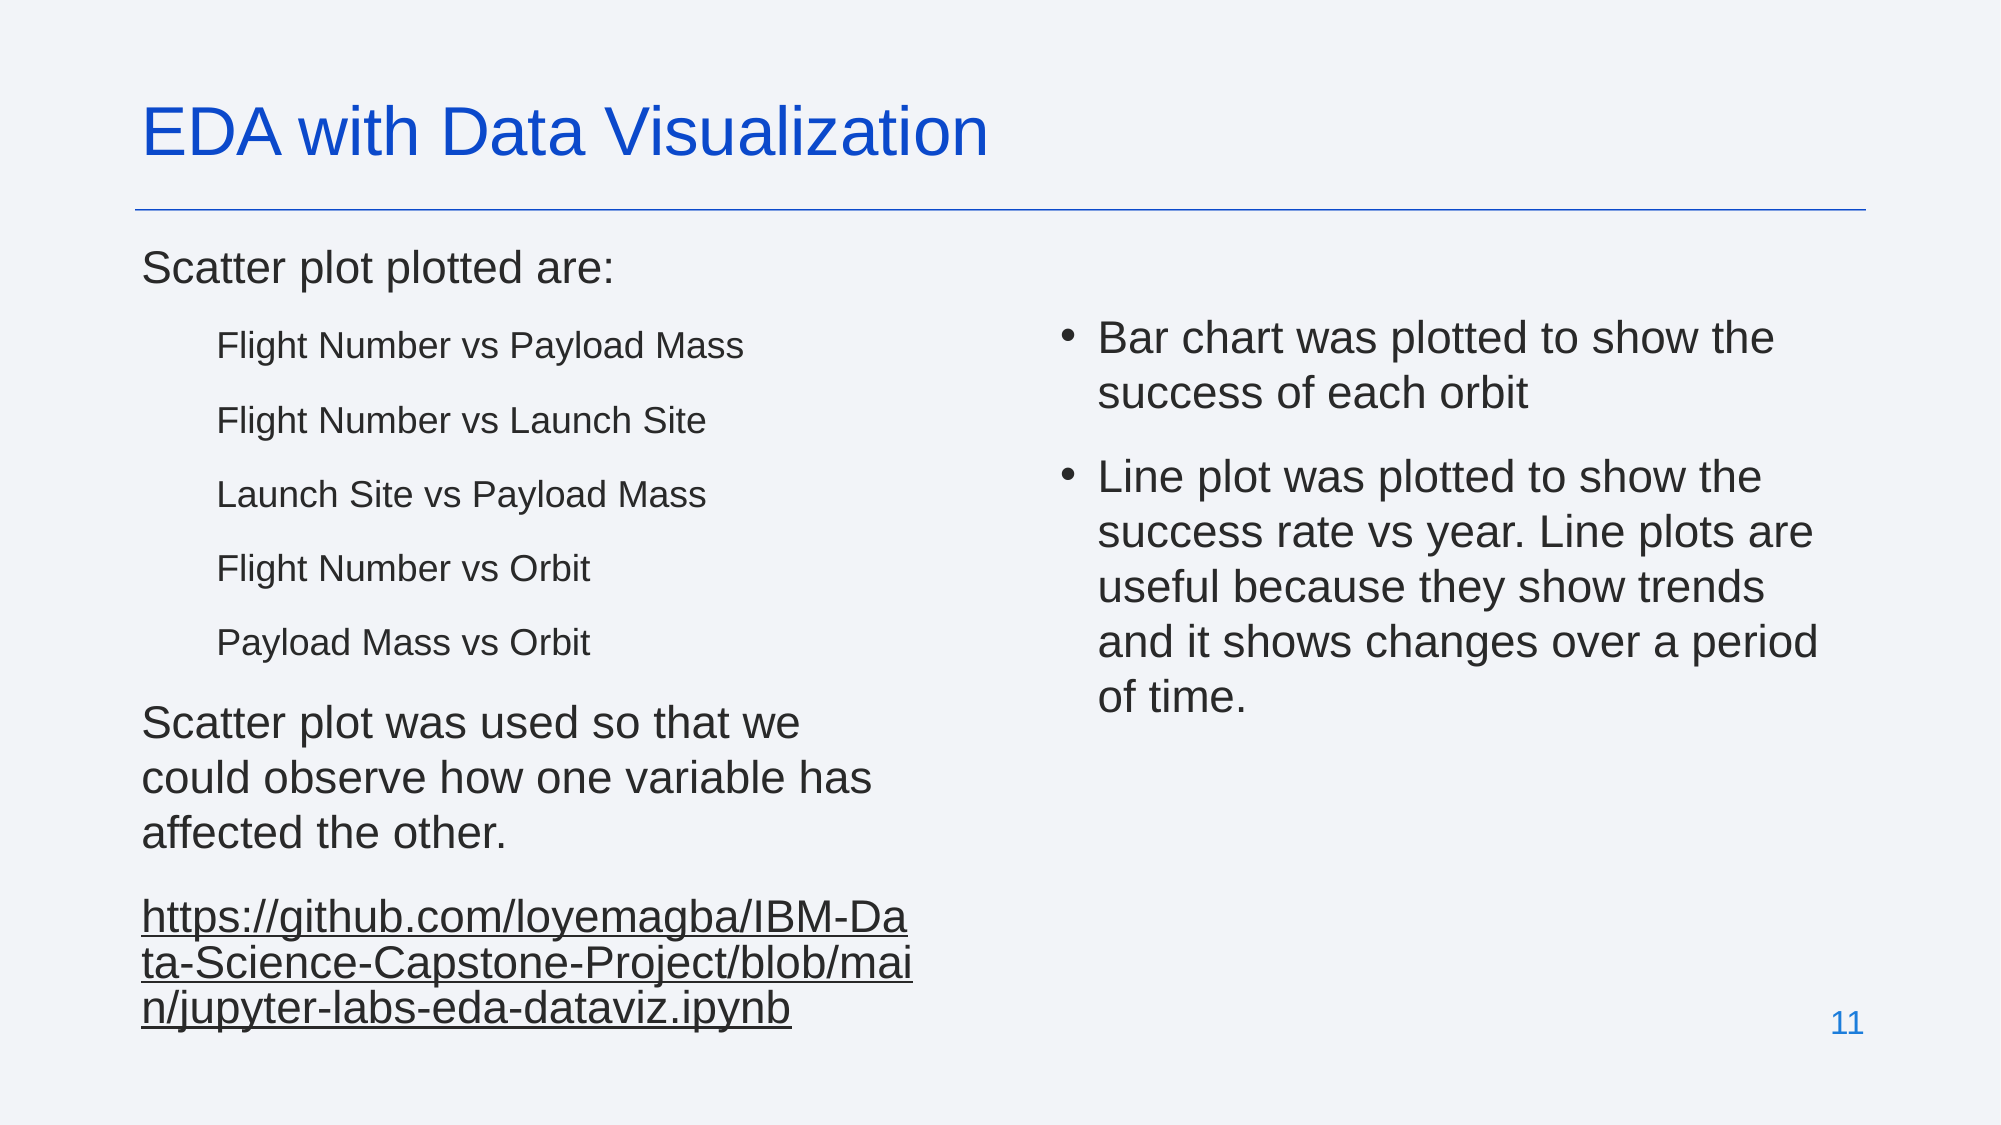

EDA with Data Visualization
Scatter plot plotted are:
Flight Number vs Payload Mass
Flight Number vs Launch Site
Launch Site vs Payload Mass
Flight Number vs Orbit
Payload Mass vs Orbit
Scatter plot was used so that we could observe how one variable has affected the other.
https://github.com/loyemagba/IBM-Data-Science-Capstone-Project/blob/main/jupyter-labs-eda-dataviz.ipynb

Bar chart was plotted to show the success of each orbit
Line plot was plotted to show the success rate vs year. Line plots are useful because they show trends and it shows changes over a period of time.

11